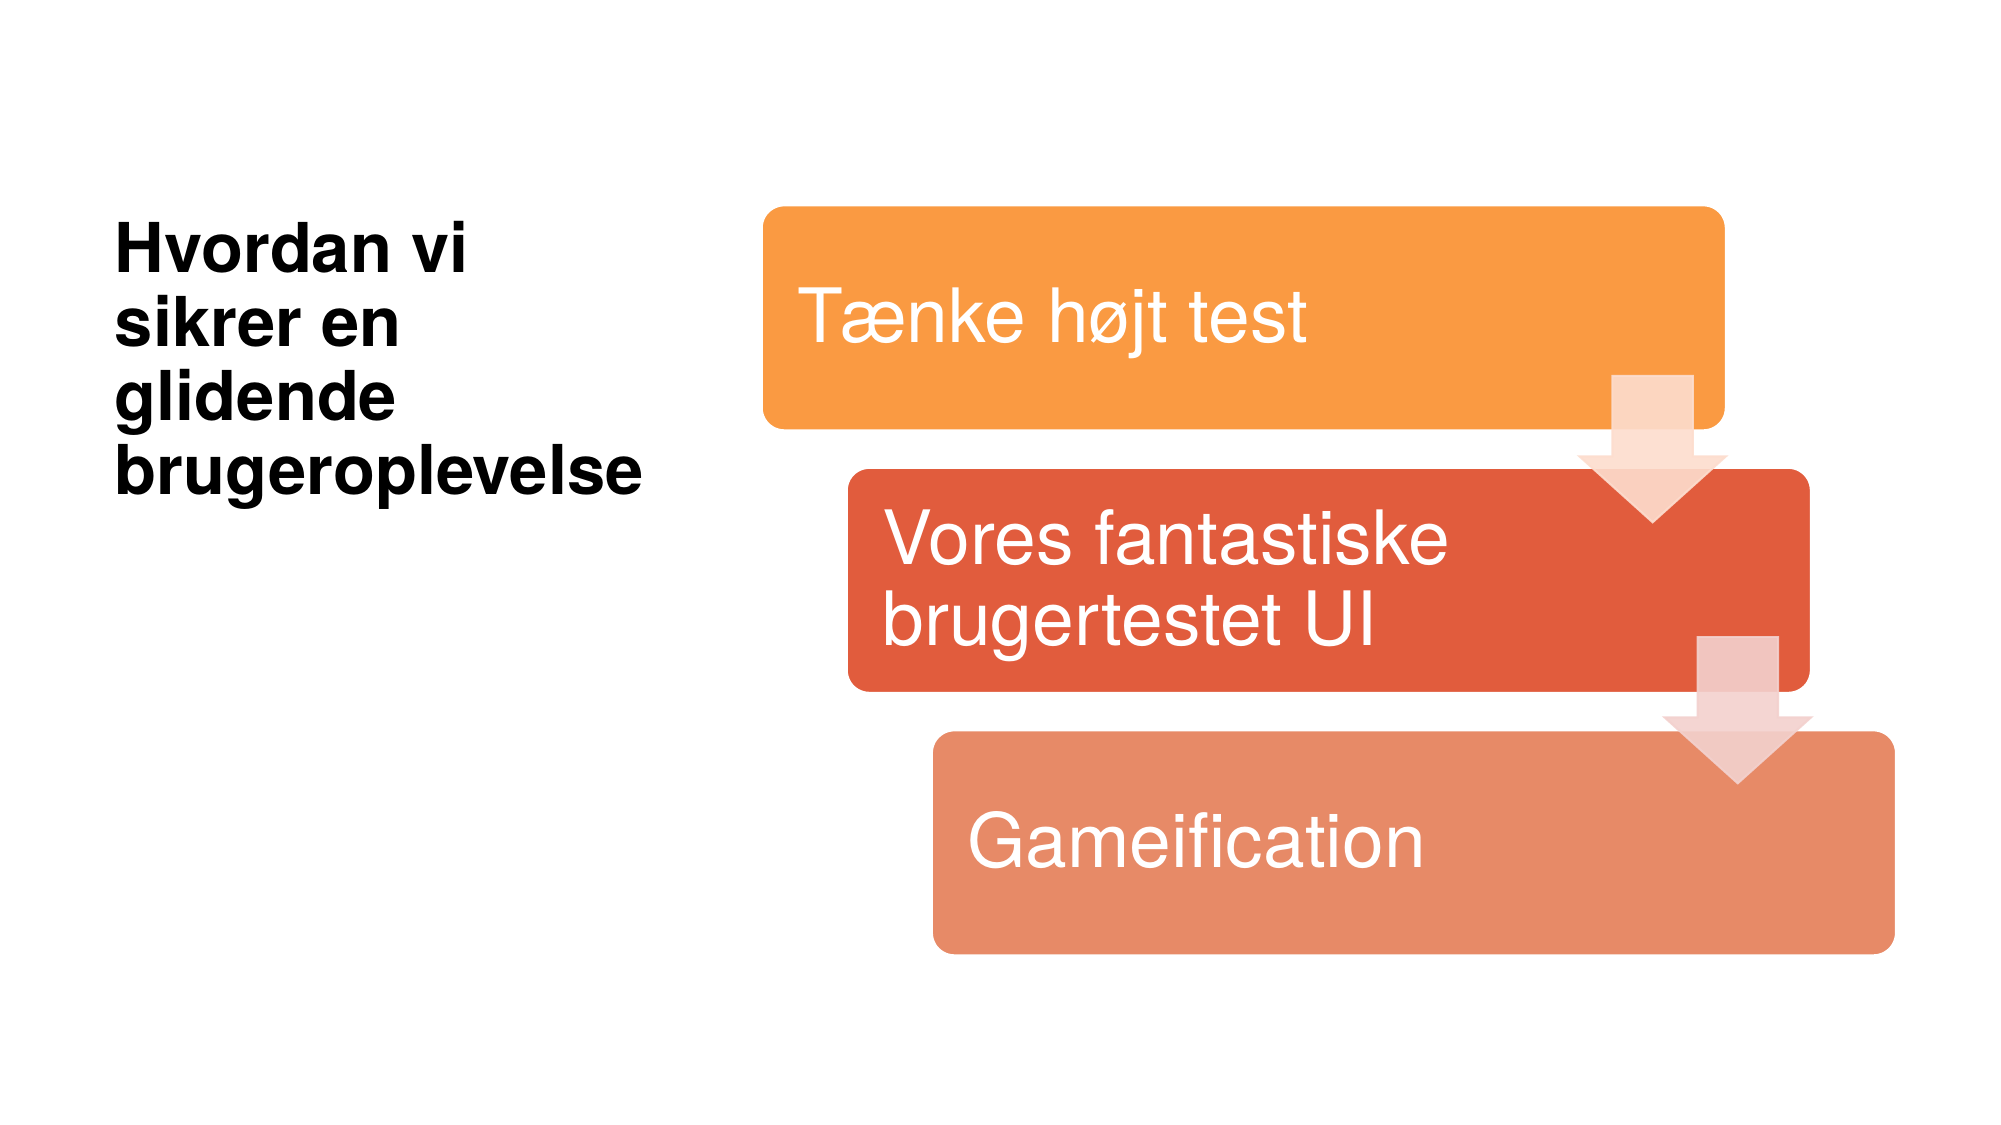

# Hvordan vi sikrer en glidende brugeroplevelse
Tænke højt test
Vores fantastiske brugertestet UI
Gameification